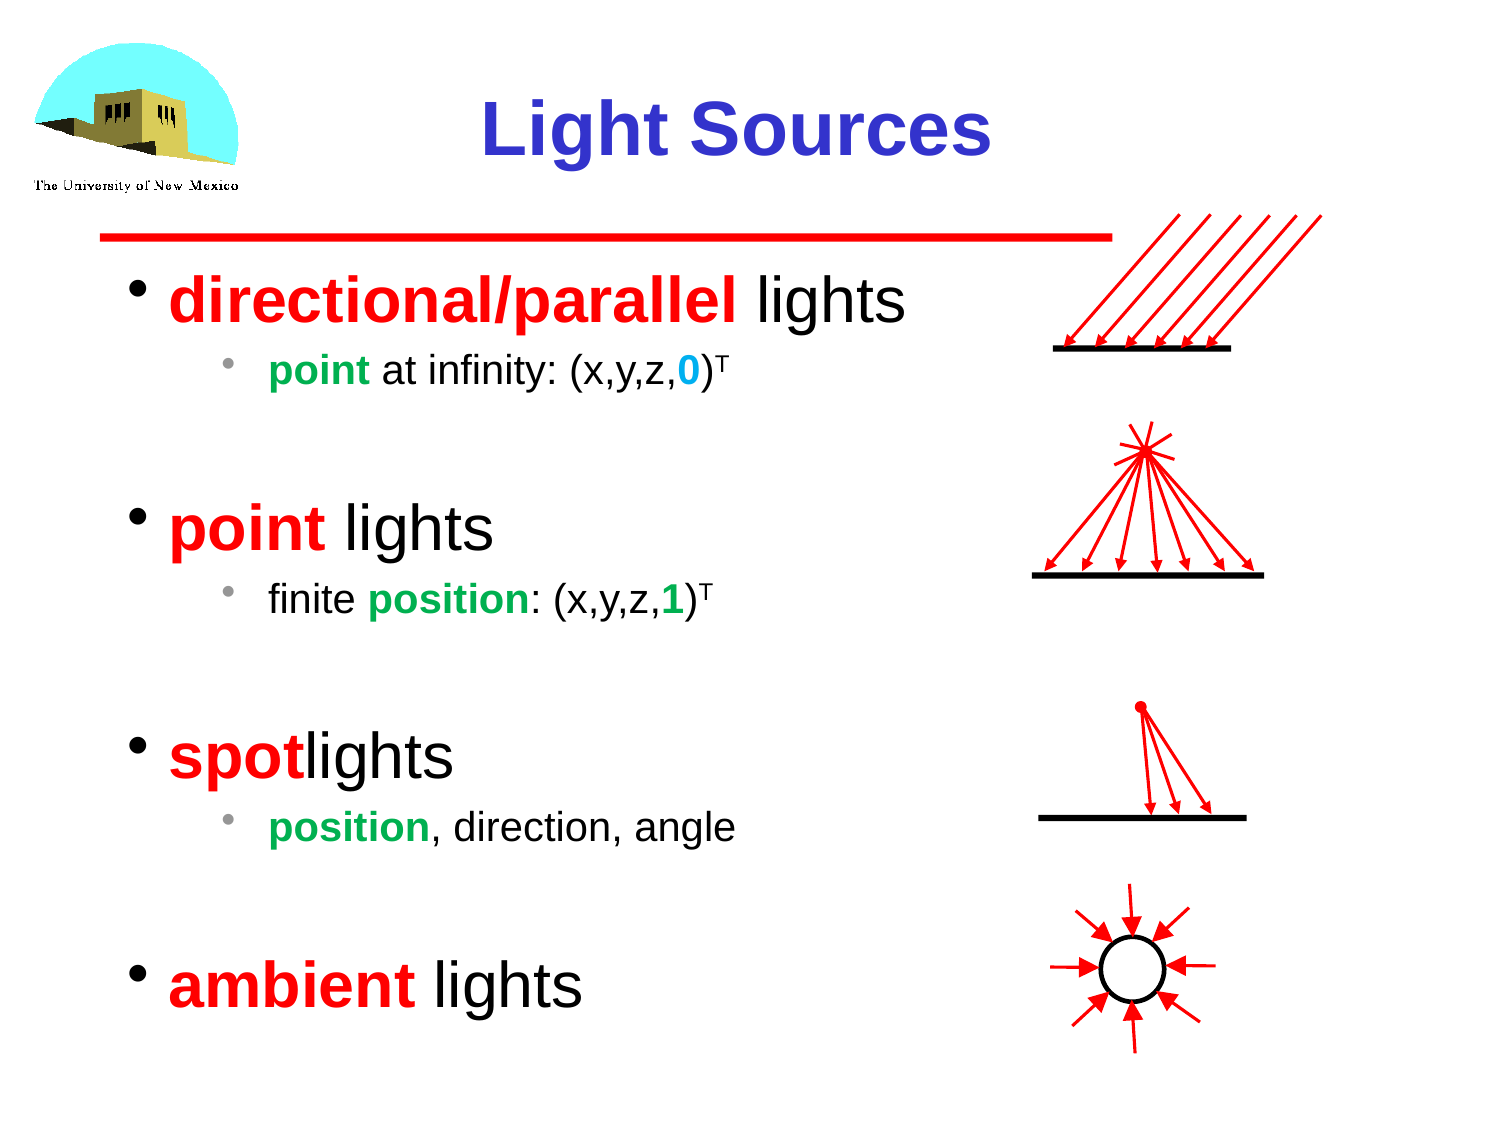

# Light Sources

 directional/parallel lights
point at infinity: (x,y,z,0)T

 point lights
finite position: (x,y,z,1)T

 spotlights
position, direction, angle

 ambient lights